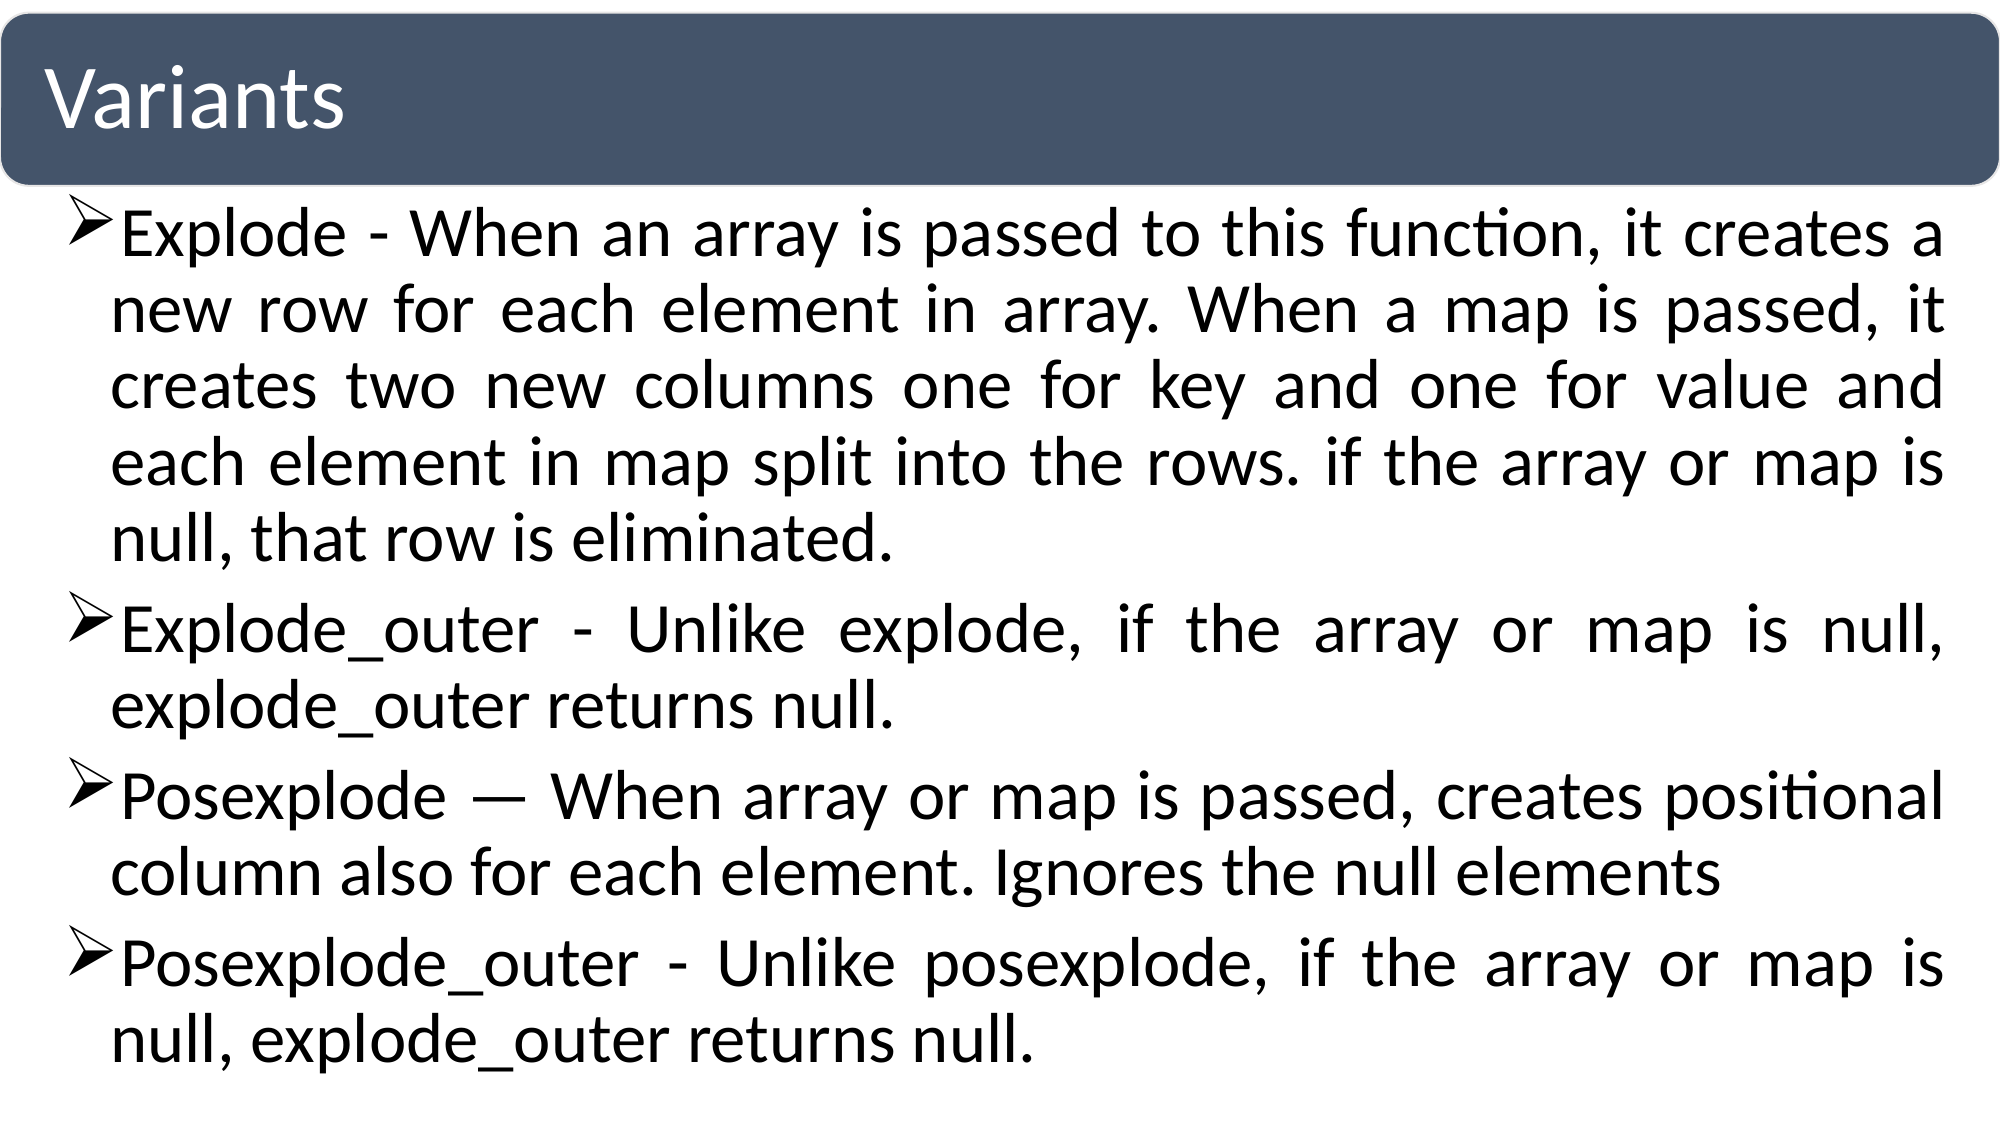

Variants
Explode - When an array is passed to this function, it creates a new row for each element in array. When a map is passed, it creates two new columns one for key and one for value and each element in map split into the rows. if the array or map is null, that row is eliminated.
Explode_outer - Unlike explode, if the array or map is null, explode_outer returns null.
Posexplode — When array or map is passed, creates positional column also for each element. Ignores the null elements
Posexplode_outer - Unlike posexplode, if the array or map is null, explode_outer returns null.